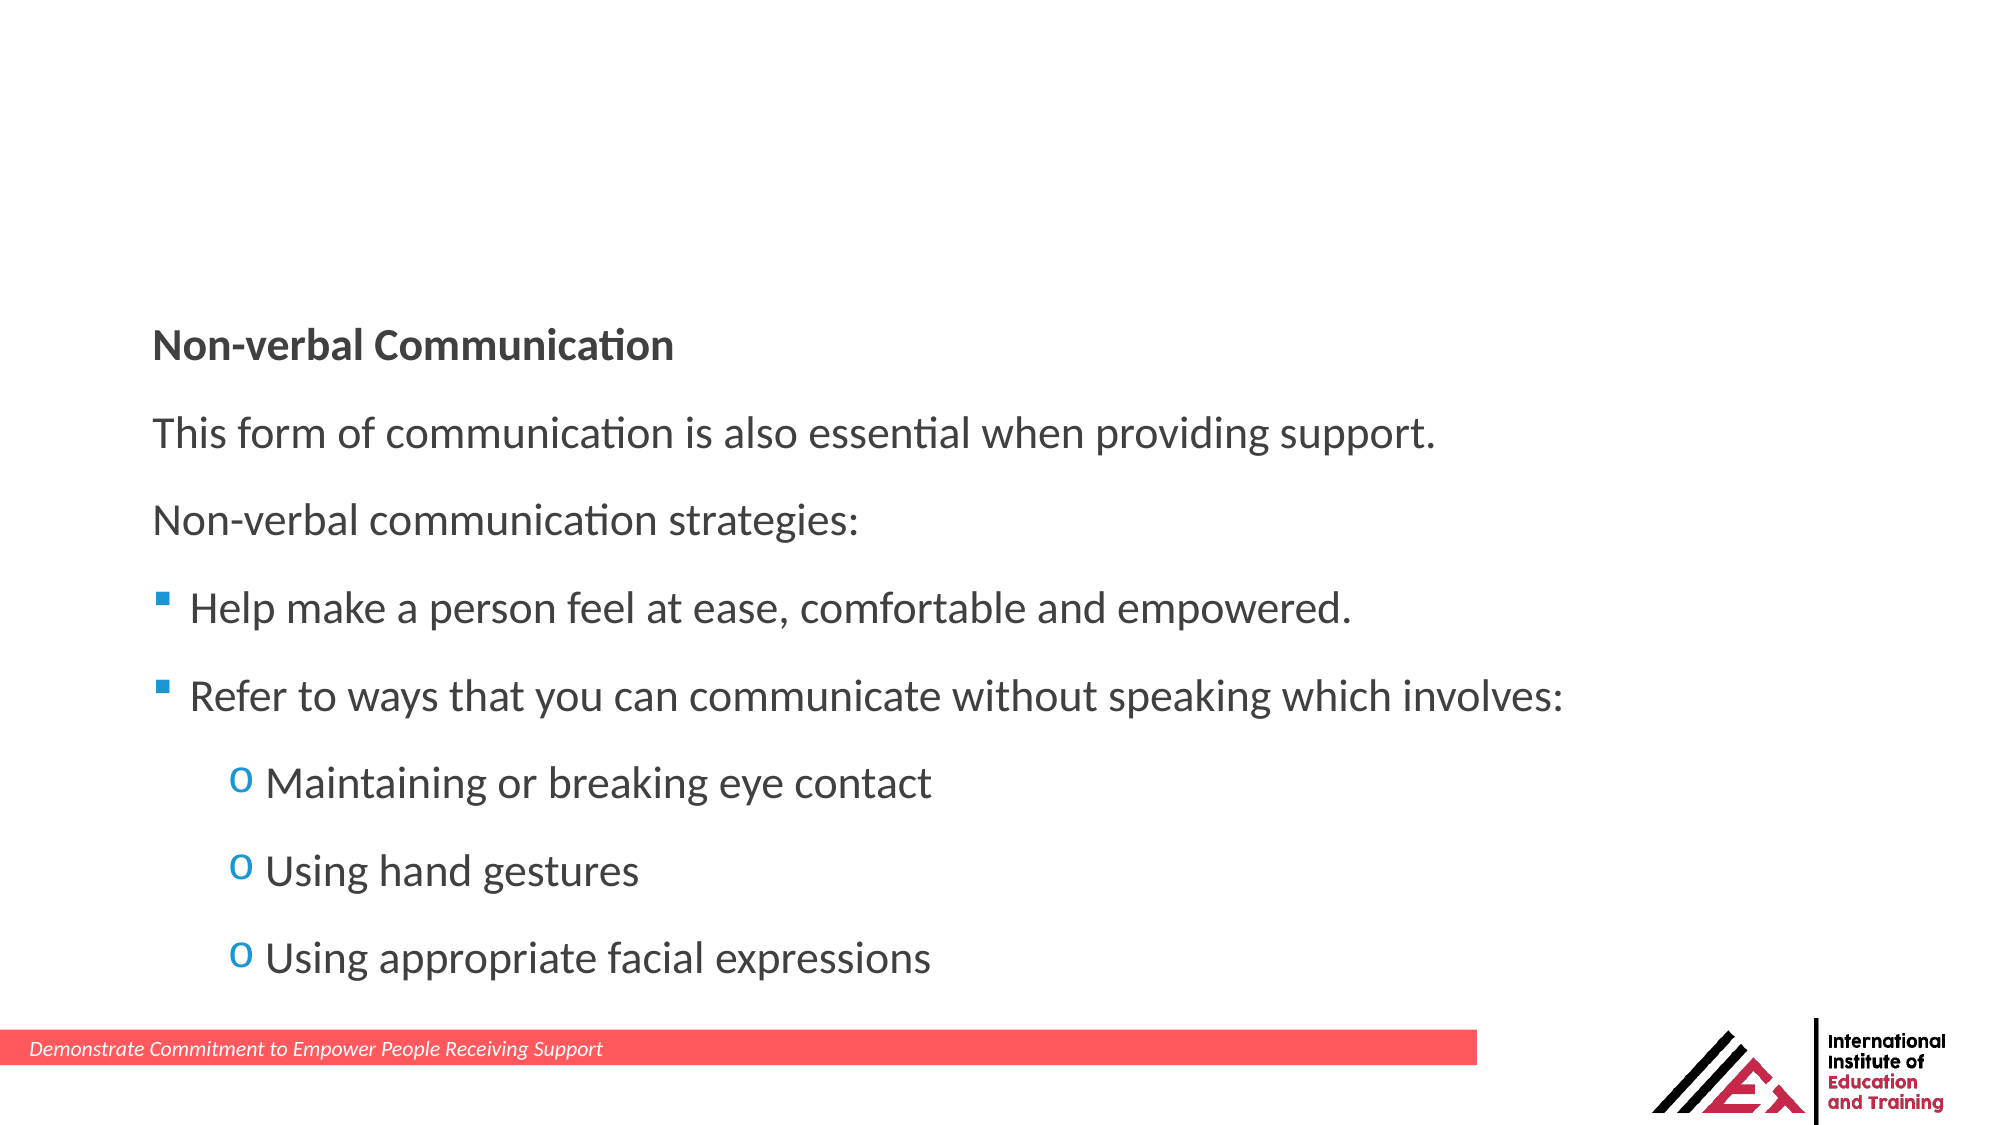

Non-verbal Communication
This form of communication is also essential when providing support.
Non-verbal communication strategies:
Help make a person feel at ease, comfortable and empowered.
Refer to ways that you can communicate without speaking which involves:
Maintaining or breaking eye contact
Using hand gestures
Using appropriate facial expressions
Demonstrate Commitment to Empower People Receiving Support